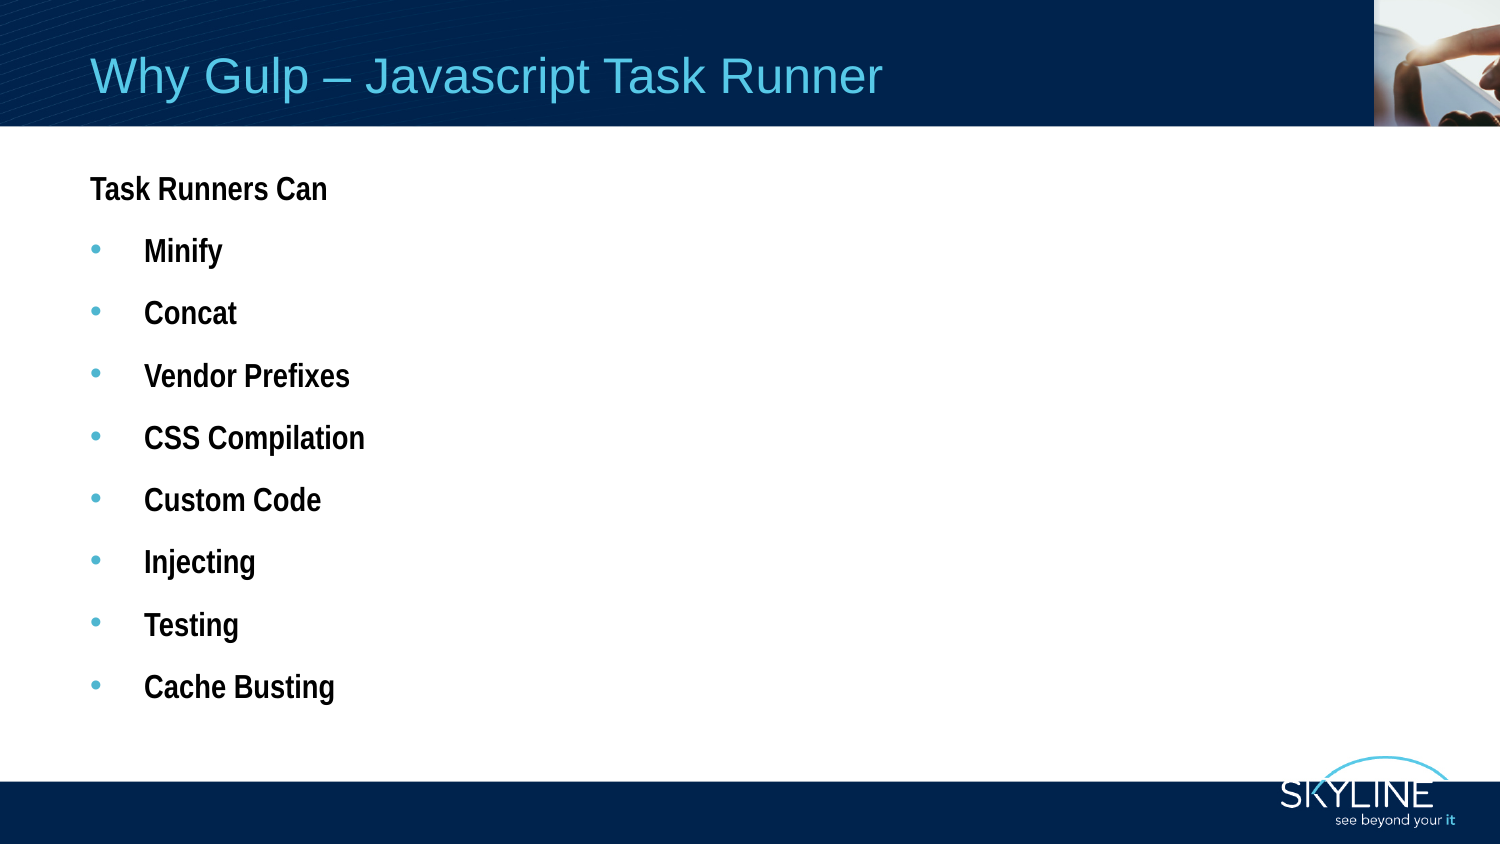

# Why Gulp – Javascript Task Runner
Task Runners Can
Minify
Concat
Vendor Prefixes
CSS Compilation
Custom Code
Injecting
Testing
Cache Busting